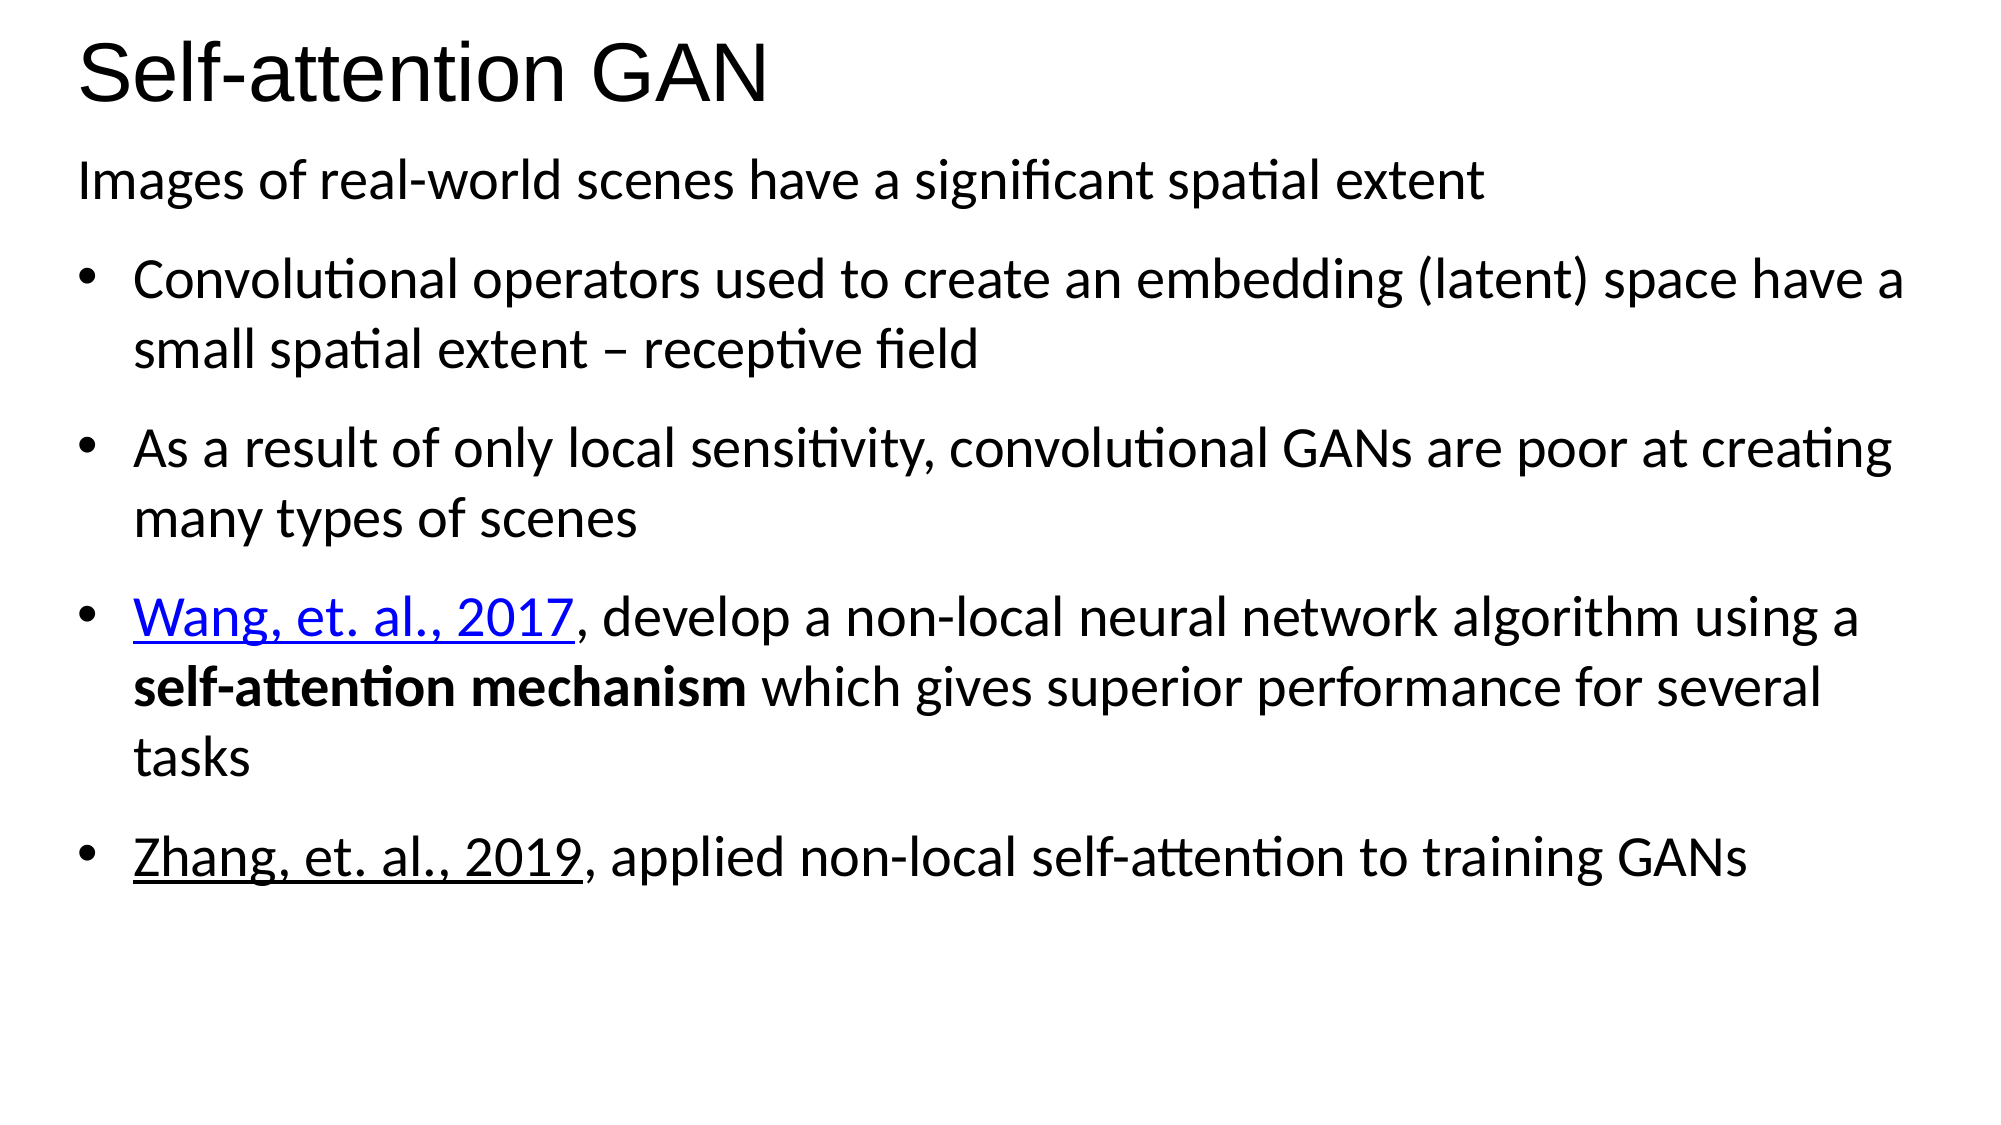

# Self-attention GAN
Images of real-world scenes have a significant spatial extent
Convolutional operators used to create an embedding (latent) space have a small spatial extent – receptive field
As a result of only local sensitivity, convolutional GANs are poor at creating many types of scenes
Wang, et. al., 2017, develop a non-local neural network algorithm using a self-attention mechanism which gives superior performance for several tasks
Zhang, et. al., 2019, applied non-local self-attention to training GANs